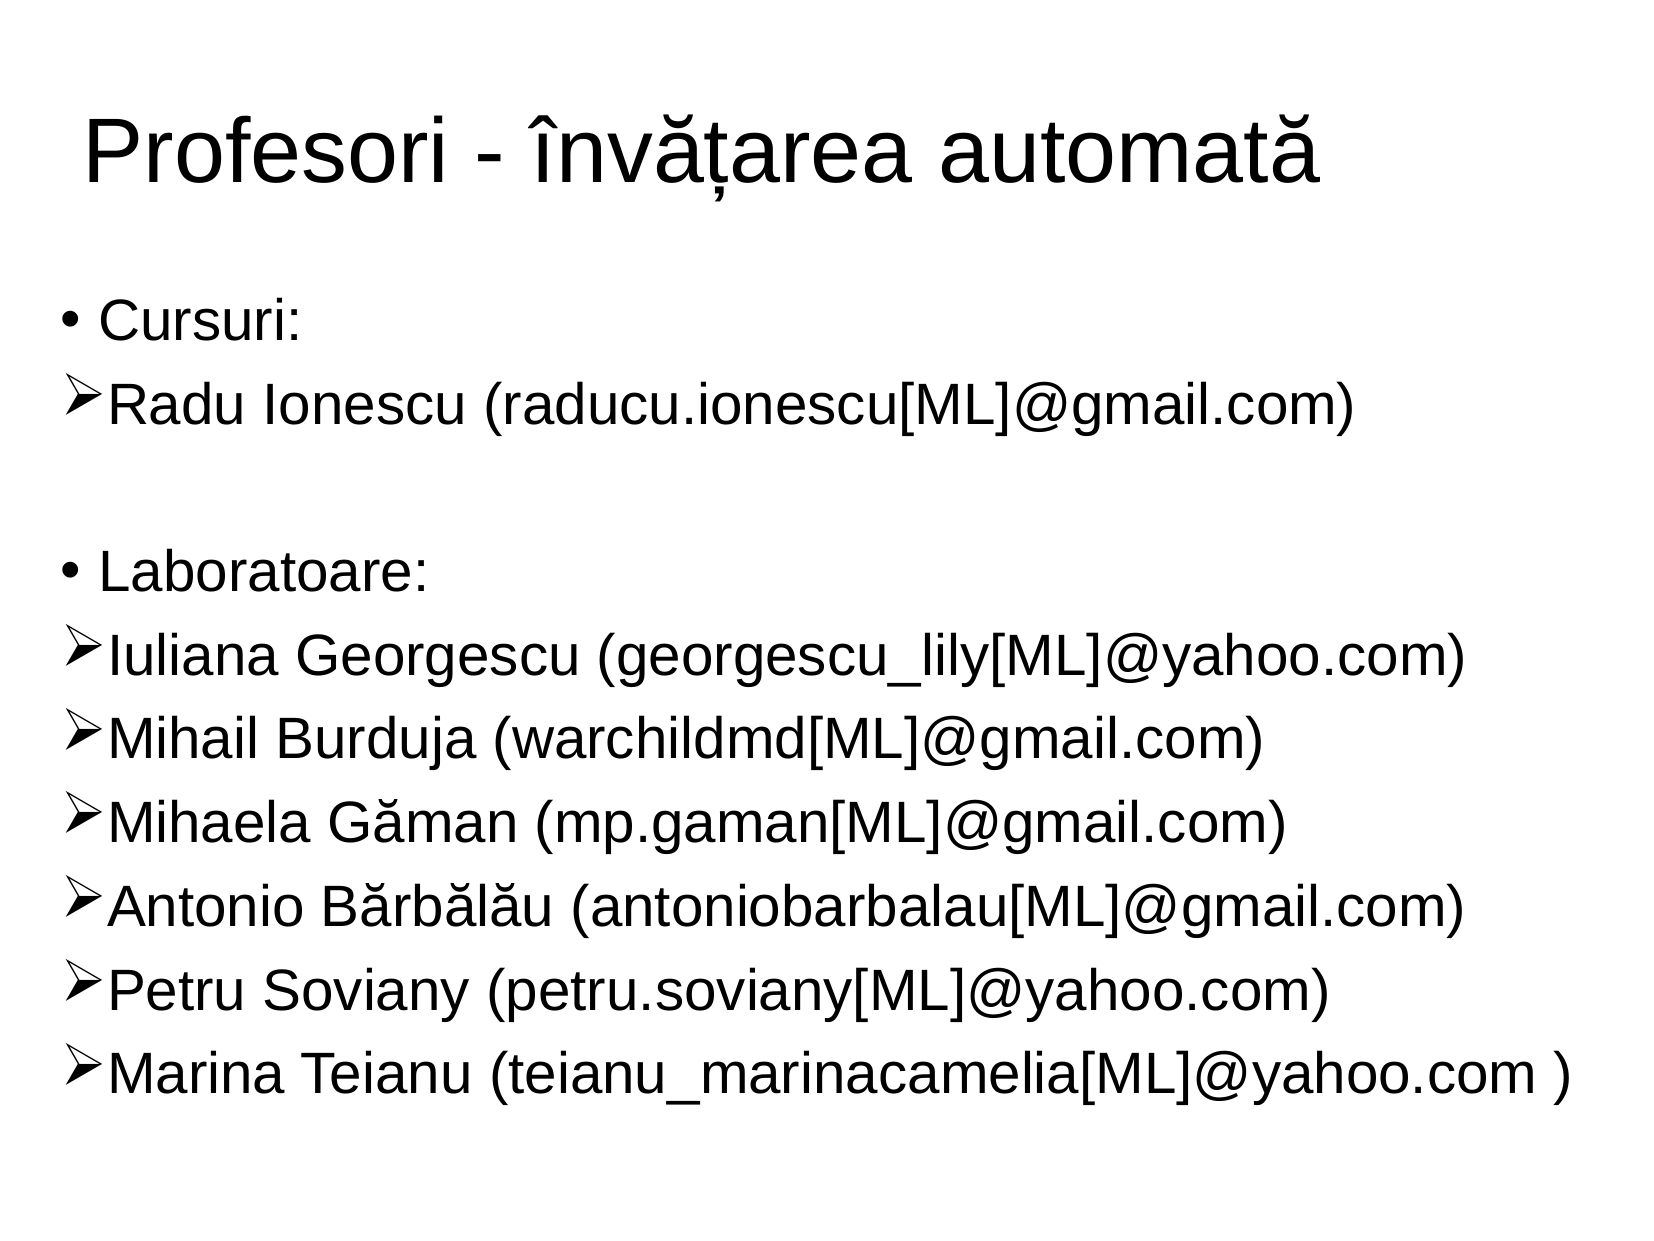

# Profesori - învățarea automată
Cursuri:
Radu Ionescu (raducu.ionescu[ML]@gmail.com)

Laboratoare:
Iuliana Georgescu (georgescu_lily[ML]@yahoo.com)
Mihail Burduja (warchildmd[ML]@gmail.com)
Mihaela Găman (mp.gaman[ML]@gmail.com)
Antonio Bărbălău (antoniobarbalau[ML]@gmail.com)
Petru Soviany (petru.soviany[ML]@yahoo.com)
Marina Teianu (teianu_marinacamelia[ML]@yahoo.com )